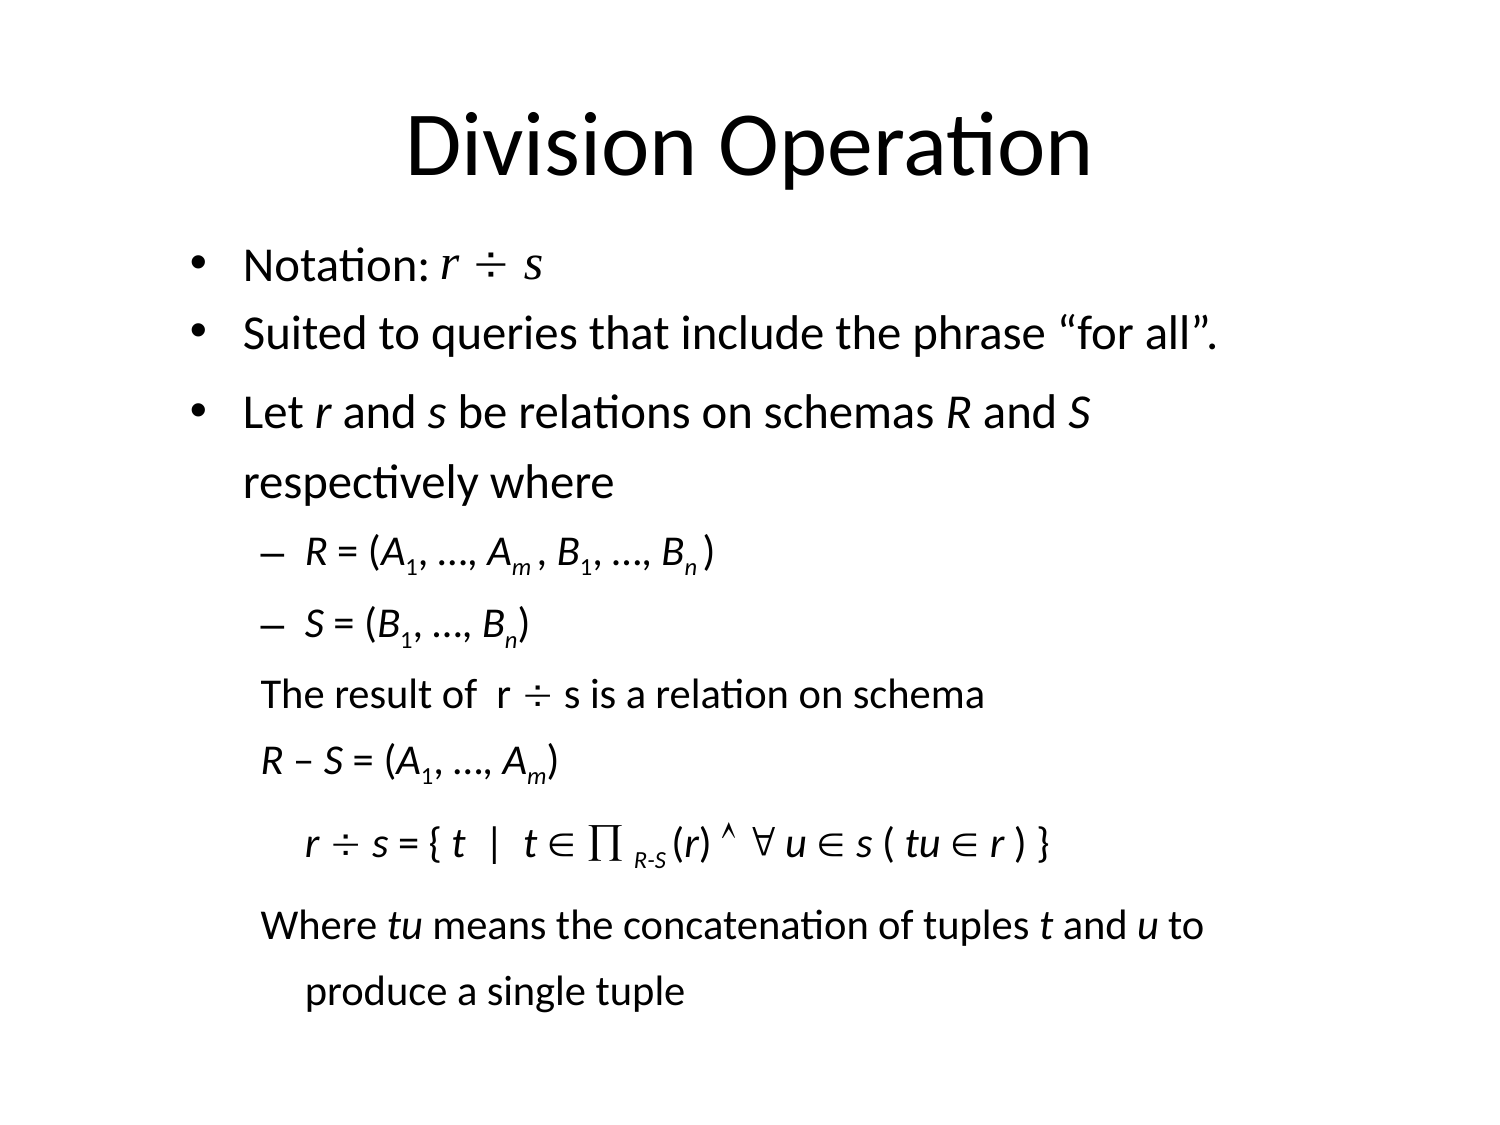

# Division Operation
	r ÷ s
Notation:
Suited to queries that include the phrase “for all”.
Let r and s be relations on schemas R and S respectively where
R = (A1, …, Am , B1, …, Bn )
S = (B1, …, Bn)
The result of  r ÷ s is a relation on schema
R – S = (A1, …, Am)
		r ÷ s = { t  |  t ∈ ∏ R-S (r) ∧ ∀ u ∈ s ( tu ∈ r ) }
Where tu means the concatenation of tuples t and u to produce a single tuple